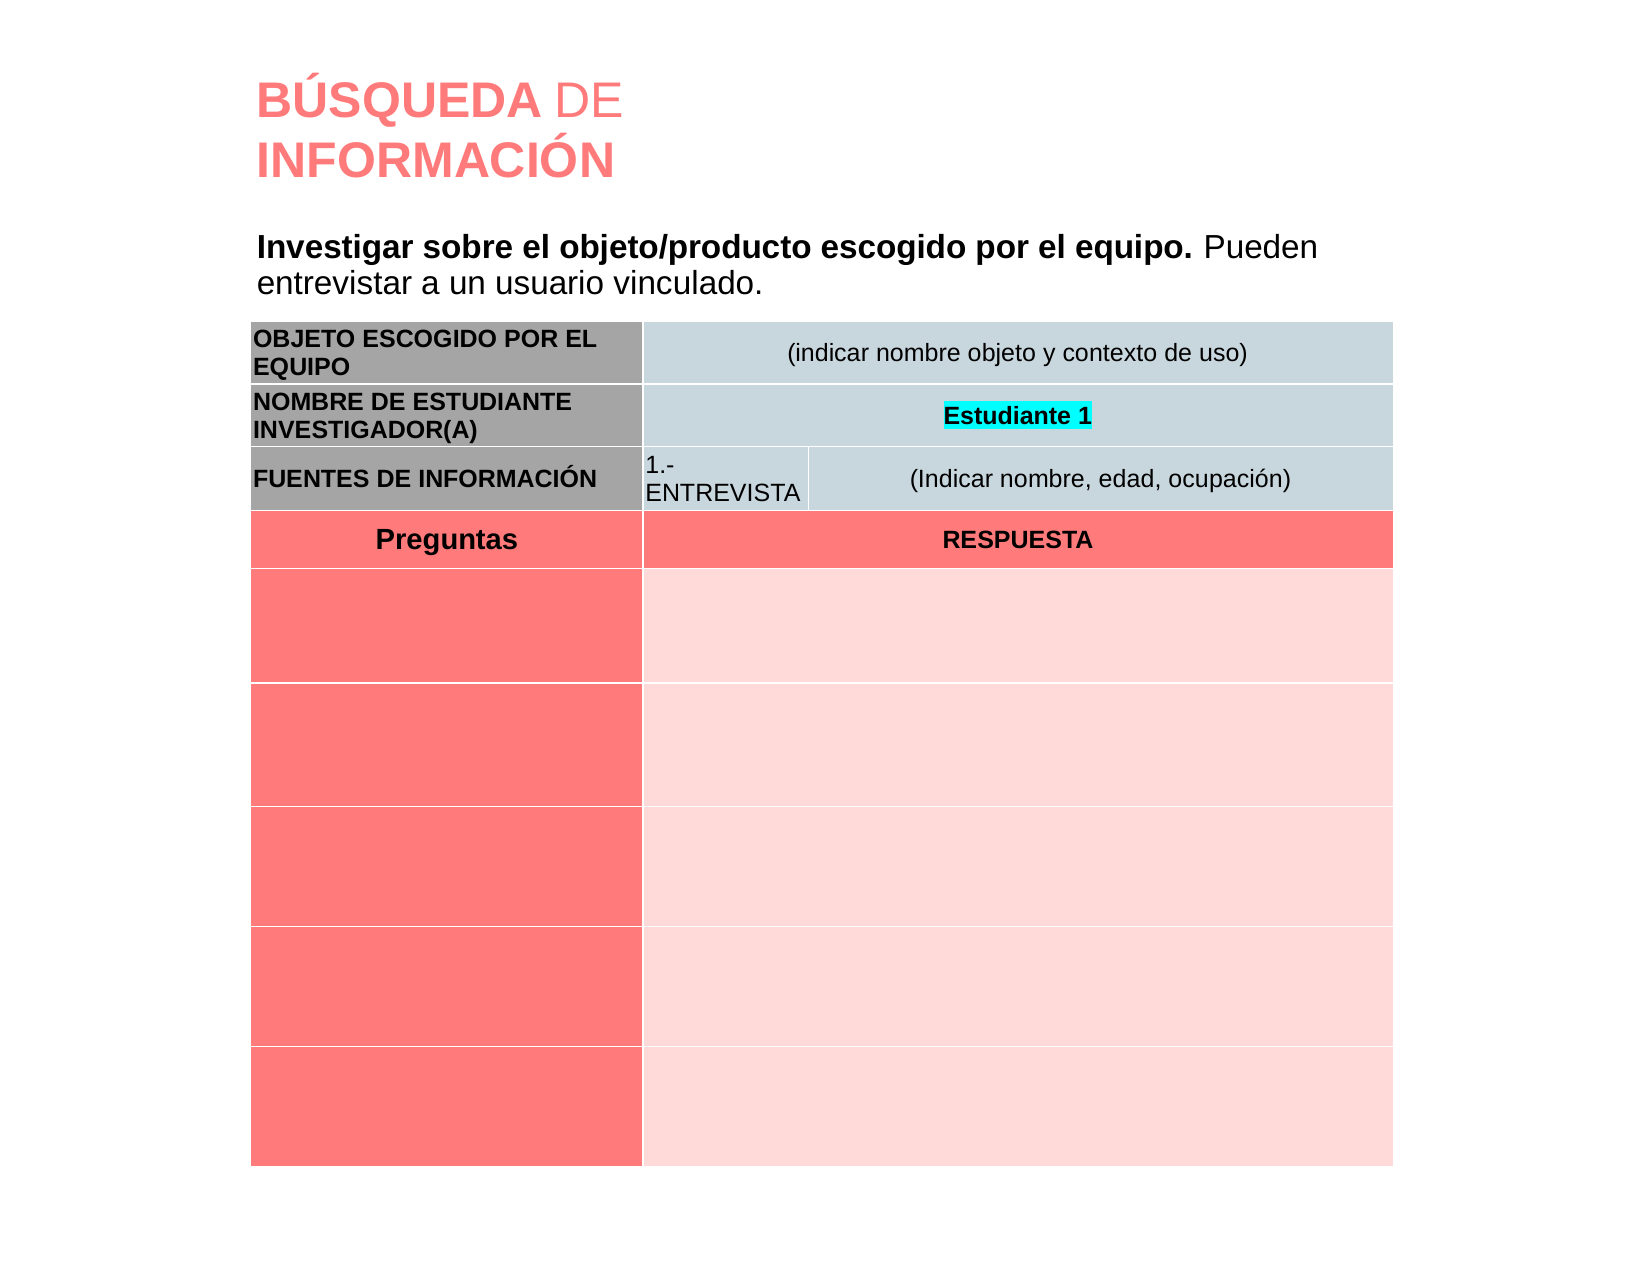

BÚSQUEDA DE INFORMACIÓN
# Investigar sobre el objeto/producto escogido por el equipo. Pueden entrevistar a un usuario vinculado.
| OBJETO ESCOGIDO POR EL EQUIPO | (indicar nombre objeto y contexto de uso) |  |
| --- | --- | --- |
| NOMBRE DE ESTUDIANTE INVESTIGADOR(A) | Estudiante 1 |  |
| FUENTES DE INFORMACIÓN | 1.- ENTREVISTA | (Indicar nombre, edad, ocupación) |
| Preguntas | RESPUESTA |  |
|  |  |  |
|  |  |  |
|  |  |  |
|  |  |  |
|  |  |  |